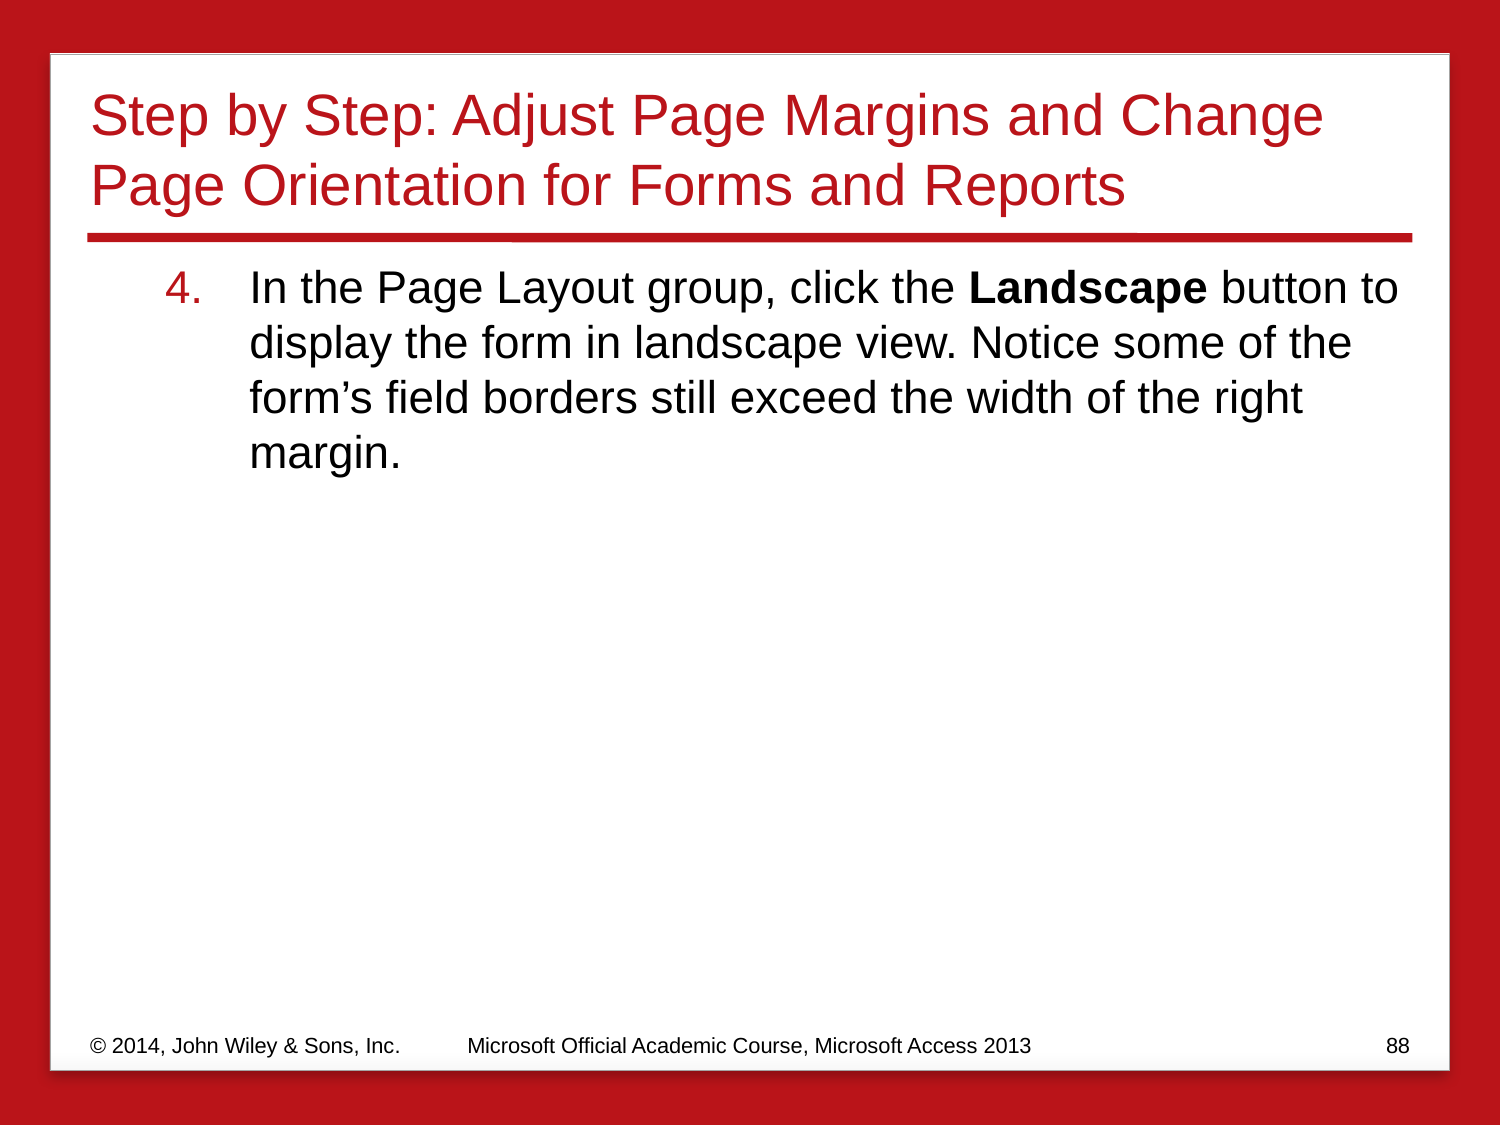

# Step by Step: Adjust Page Margins and Change Page Orientation for Forms and Reports
In the Page Layout group, click the Landscape button to display the form in landscape view. Notice some of the form’s field borders still exceed the width of the right margin.
© 2014, John Wiley & Sons, Inc.
Microsoft Official Academic Course, Microsoft Access 2013
88